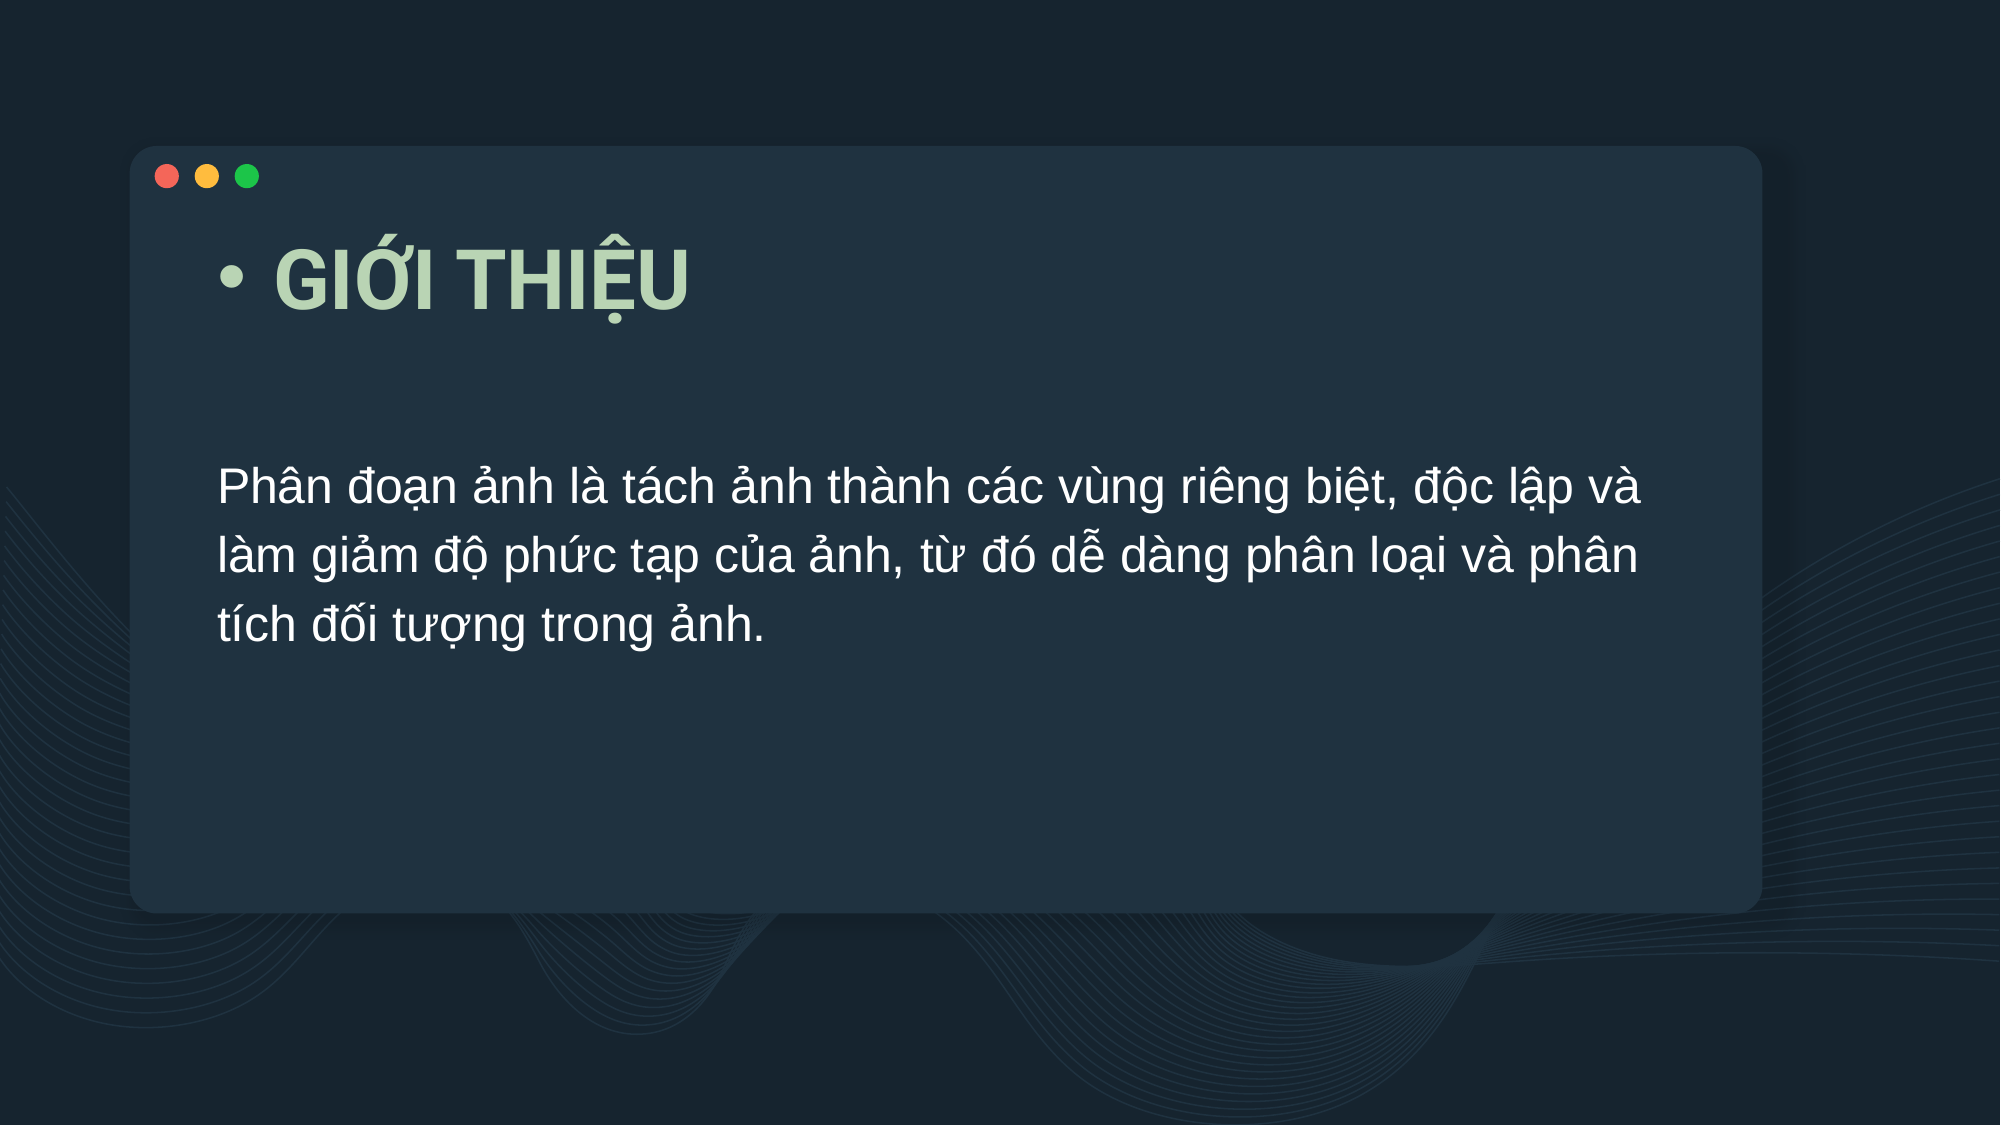

# GIỚI THIỆU
Phân đoạn ảnh là tách ảnh thành các vùng riêng biệt, độc lập và làm giảm độ phức tạp của ảnh, từ đó dễ dàng phân loại và phân tích đối tượng trong ảnh.